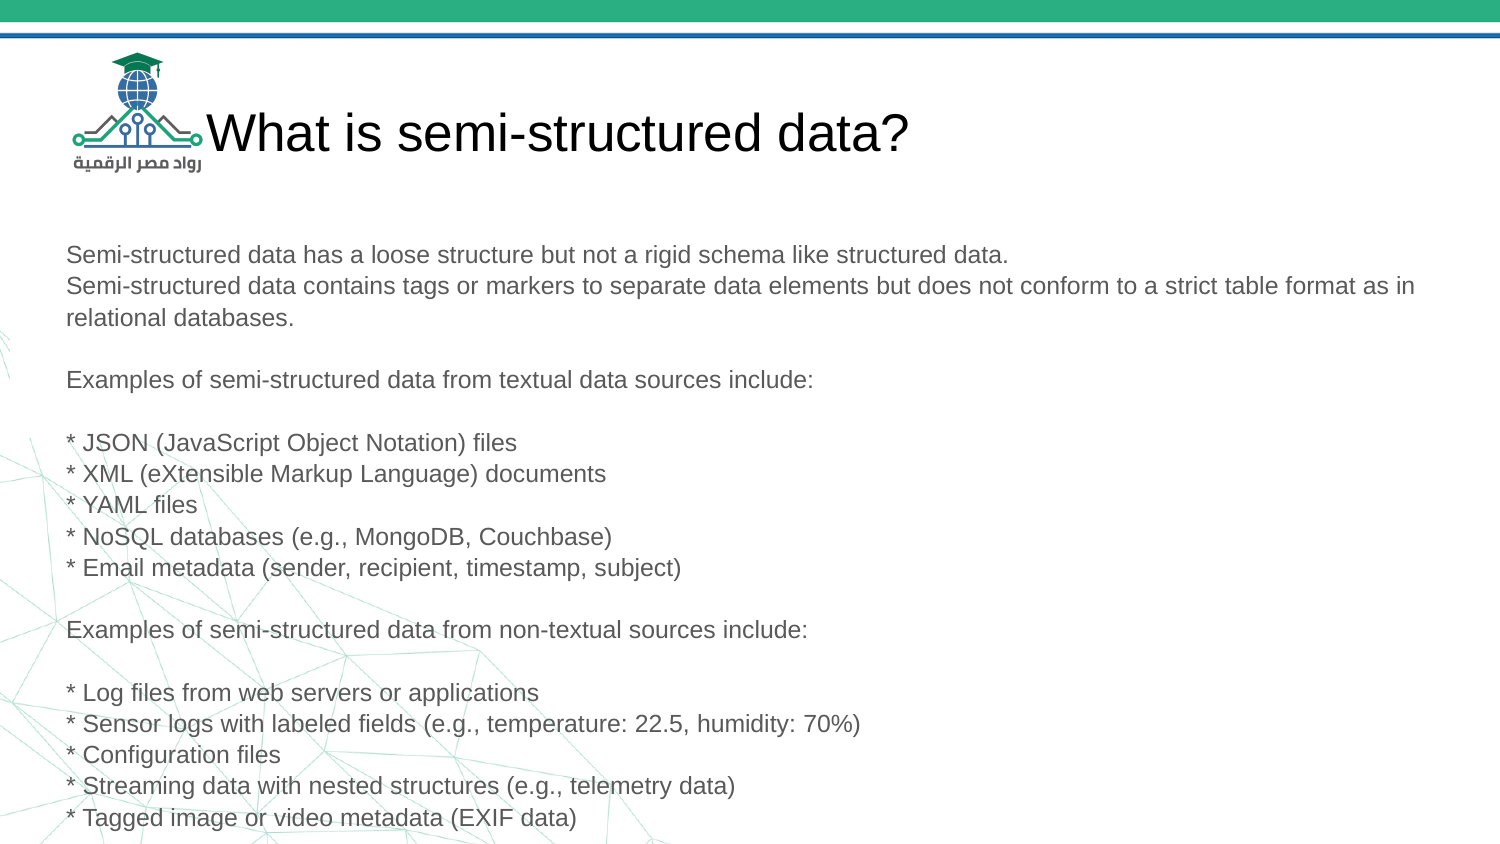

# What is semi-structured data?

Semi-structured data has a loose structure but not a rigid schema like structured data.
Semi-structured data contains tags or markers to separate data elements but does not conform to a strict table format as in relational databases.

Examples of semi-structured data from textual data sources include:

* JSON (JavaScript Object Notation) files
* XML (eXtensible Markup Language) documents
* YAML files
* NoSQL databases (e.g., MongoDB, Couchbase)
* Email metadata (sender, recipient, timestamp, subject)

Examples of semi-structured data from non-textual sources include:

* Log files from web servers or applications
* Sensor logs with labeled fields (e.g., temperature: 22.5, humidity: 70%)
* Configuration files
* Streaming data with nested structures (e.g., telemetry data)
* Tagged image or video metadata (EXIF data)